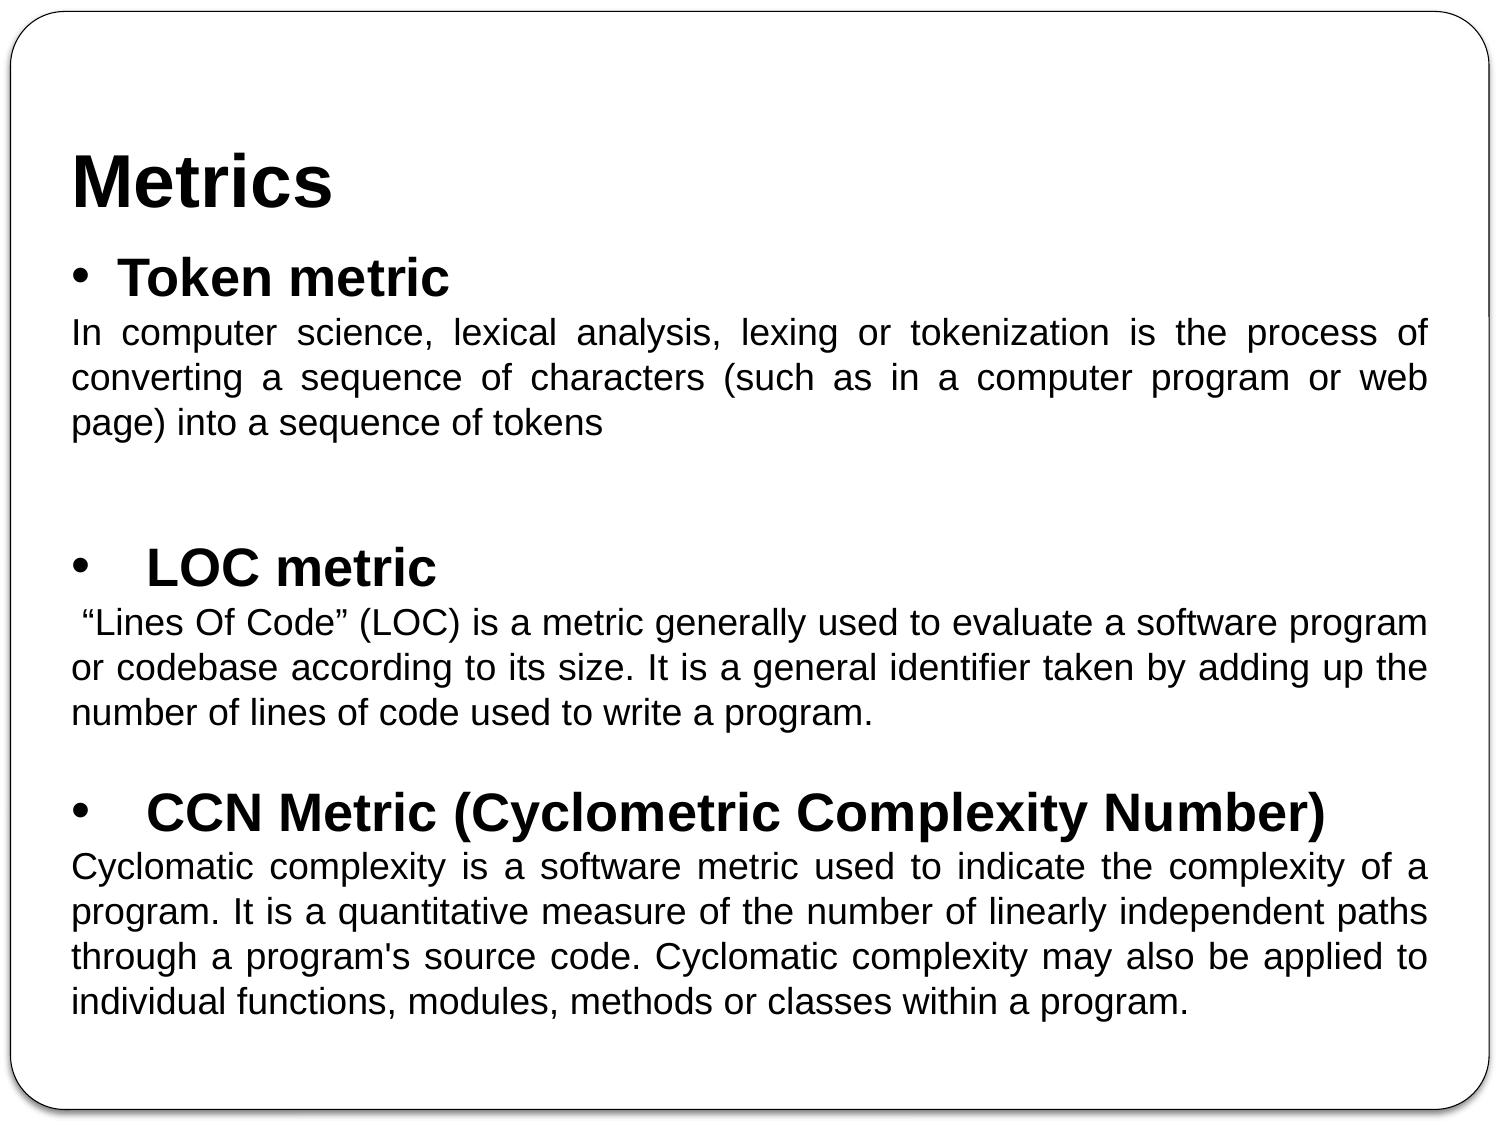

# Metrics
Token metric
In computer science, lexical analysis, lexing or tokenization is the process of converting a sequence of characters (such as in a computer program or web page) into a sequence of tokens

LOC metric
 “Lines Of Code” (LOC) is a metric generally used to evaluate a software program or codebase according to its size. It is a general identifier taken by adding up the number of lines of code used to write a program.

CCN Metric (Cyclometric Complexity Number)
Cyclomatic complexity is a software metric used to indicate the complexity of a program. It is a quantitative measure of the number of linearly independent paths through a program's source code. Cyclomatic complexity may also be applied to individual functions, modules, methods or classes within a program.